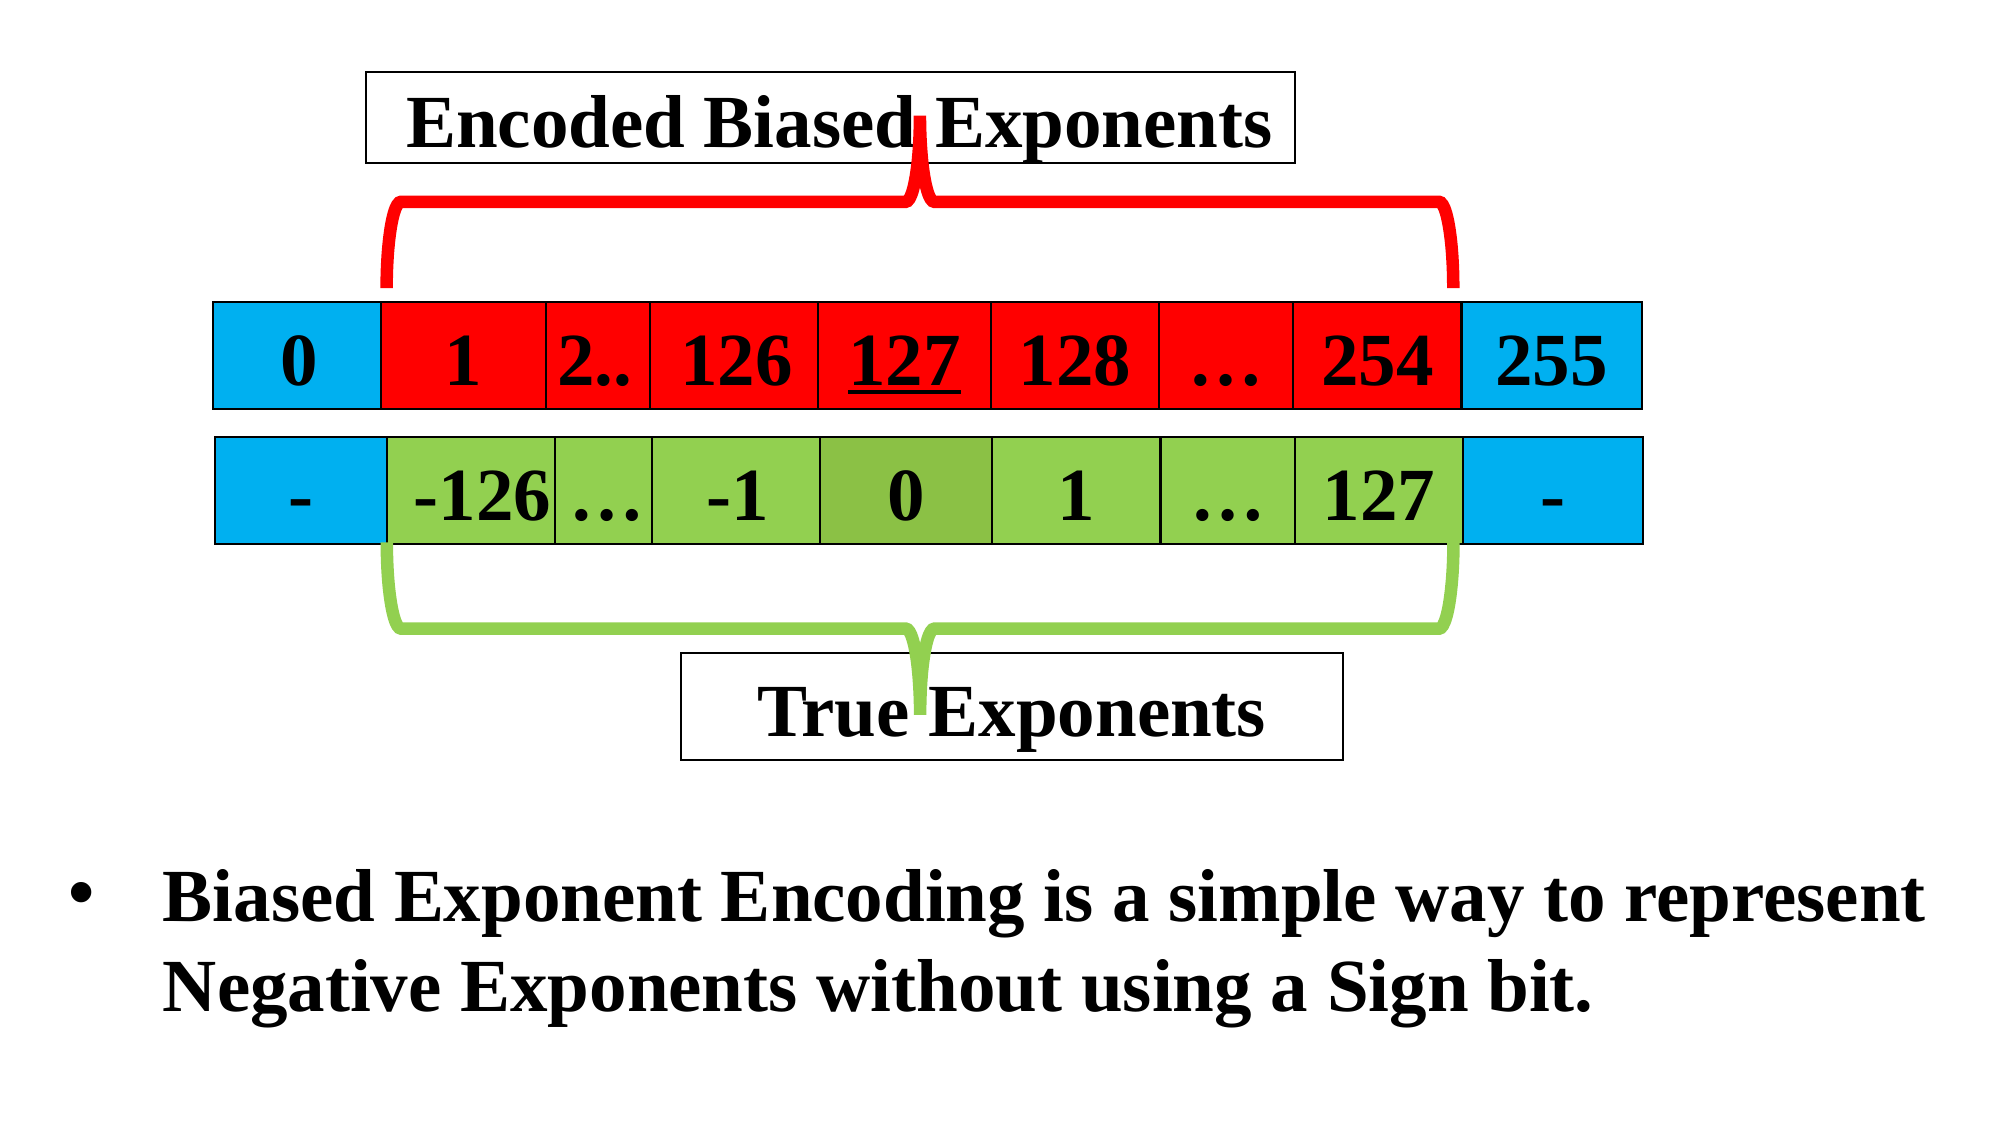

Encoded Biased Exponents

0
1
 2..
126
127
128
…
254
255
-
-126
…
-1
0
1
…
127
-
True Exponents
Biased Exponent Encoding is a simple way to represent Negative Exponents without using a Sign bit.